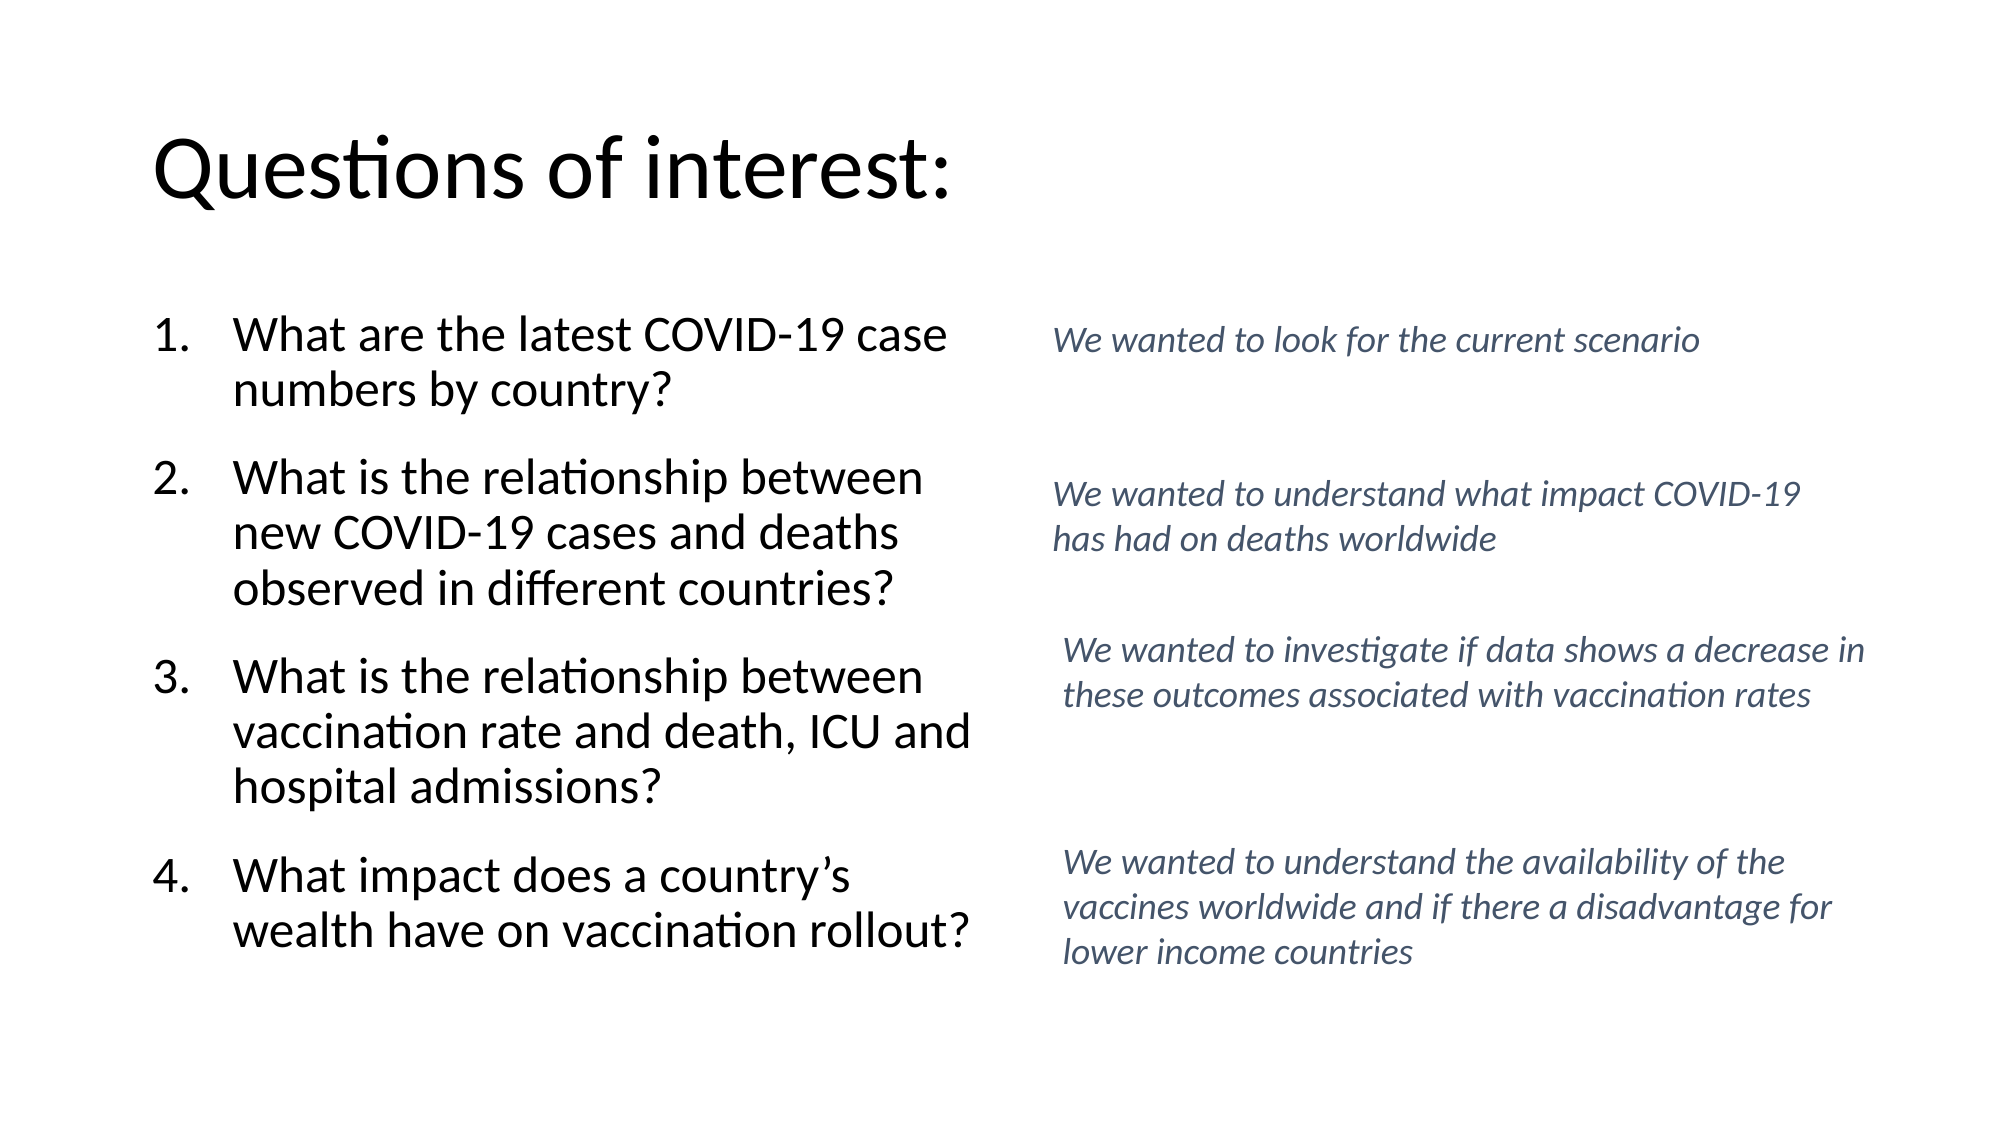

# Questions of interest:
What are the latest COVID-19 case numbers by country?
What is the relationship between new COVID-19 cases and deaths observed in different countries?
What is the relationship between vaccination rate and death, ICU and hospital admissions?
What impact does a country’s wealth have on vaccination rollout?
We wanted to look for the current scenario
We wanted to understand what impact COVID-19 has had on deaths worldwide
We wanted to investigate if data shows a decrease in these outcomes associated with vaccination rates
We wanted to understand the availability of the vaccines worldwide and if there a disadvantage for lower income countries